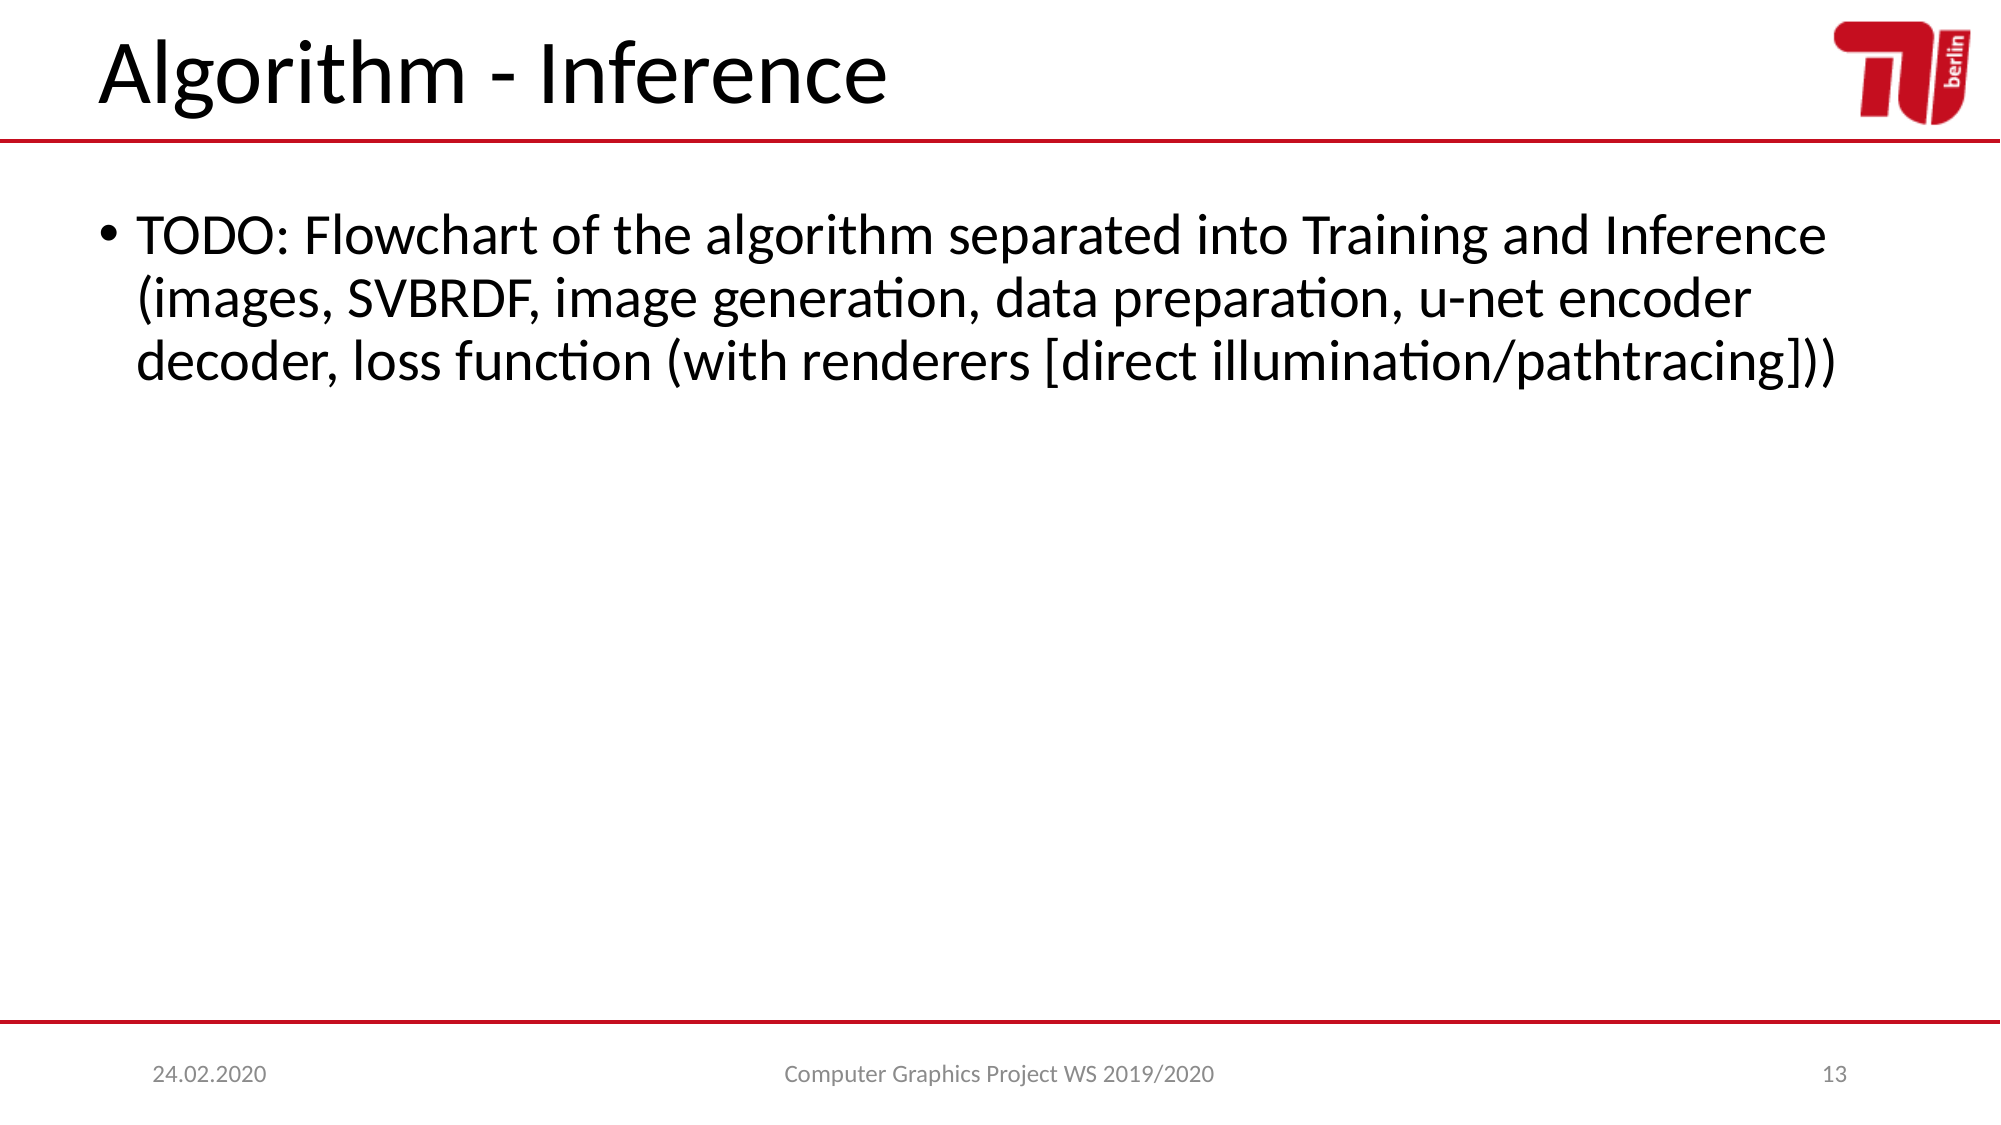

# Algorithm - Inference
TODO: Flowchart of the algorithm separated into Training and Inference (images, SVBRDF, image generation, data preparation, u-net encoder decoder, loss function (with renderers [direct illumination/pathtracing]))
24.02.2020
Computer Graphics Project WS 2019/2020
13